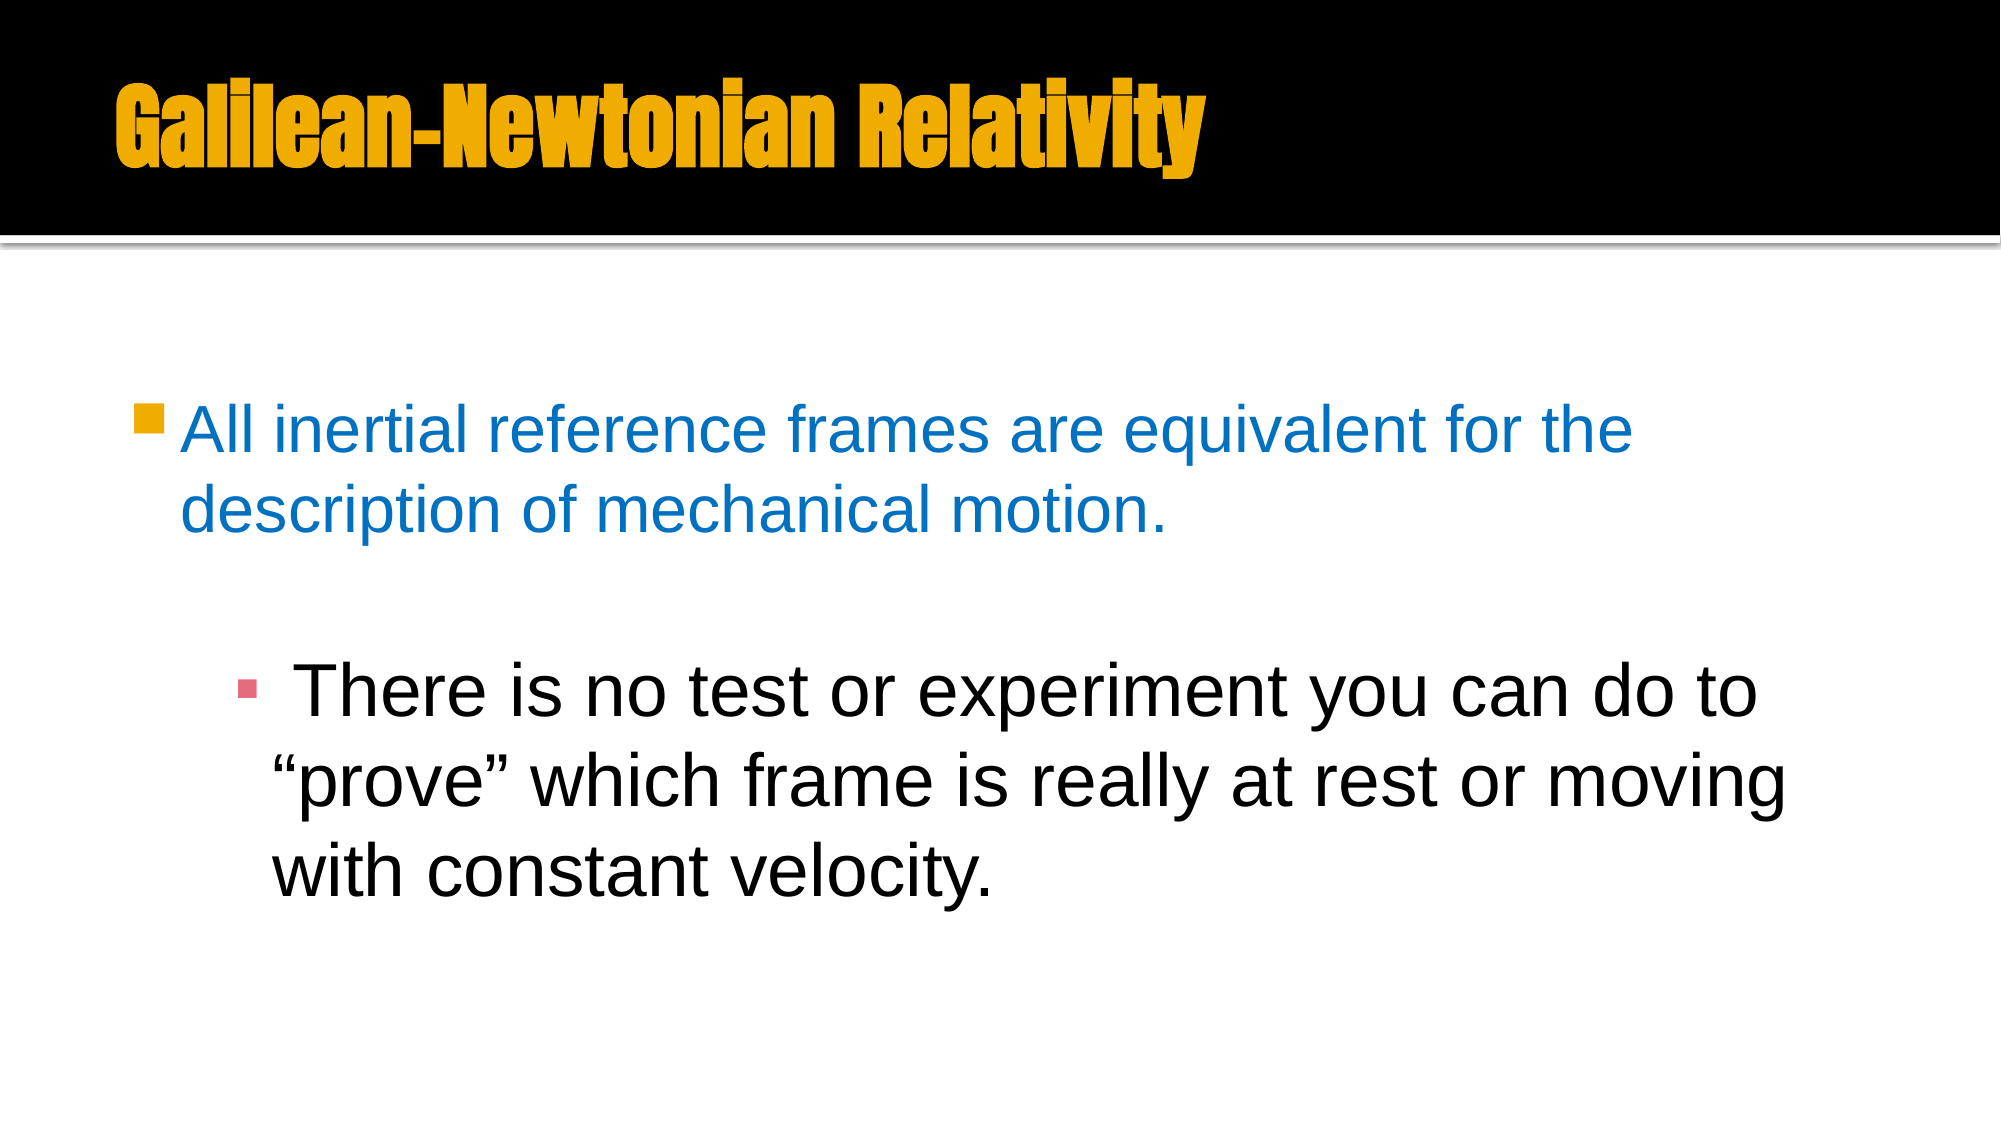

# Galilean-Newtonian Relativity

All inertial reference frames are equivalent for the description of mechanical motion.

 There is no test or experiment you can do to “prove” which frame is really at rest or moving with constant velocity.